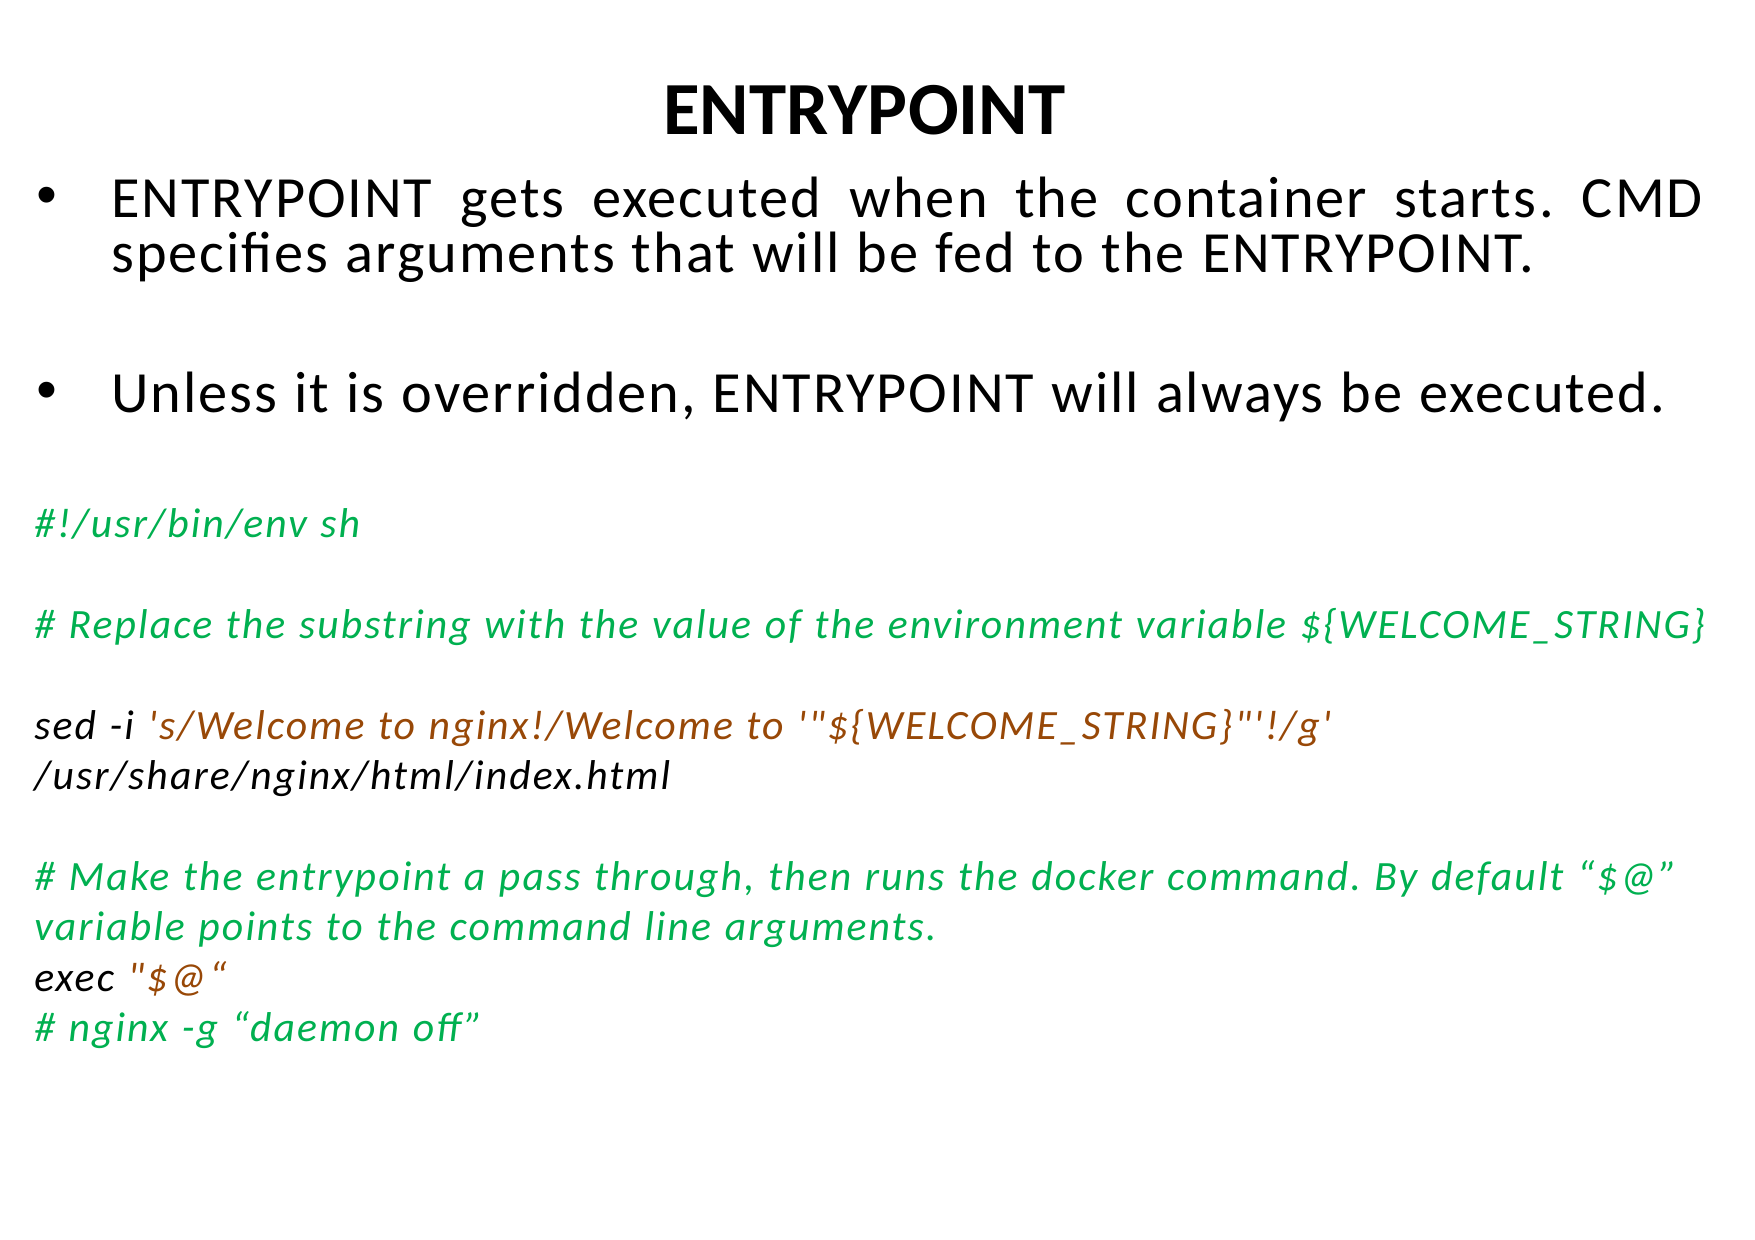

# ENTRYPOINT
ENTRYPOINT gets executed when the container starts. CMD specifies arguments that will be fed to the ENTRYPOINT.

Unless it is overridden, ENTRYPOINT will always be executed.

#!/usr/bin/env sh

# Replace the substring with the value of the environment variable ${WELCOME_STRING}

sed -i 's/Welcome to nginx!/Welcome to '"${WELCOME_STRING}"'!/g' /usr/share/nginx/html/index.html

# Make the entrypoint a pass through, then runs the docker command. By default “$@” variable points to the command line arguments.
exec "$@“
# nginx -g “daemon off”